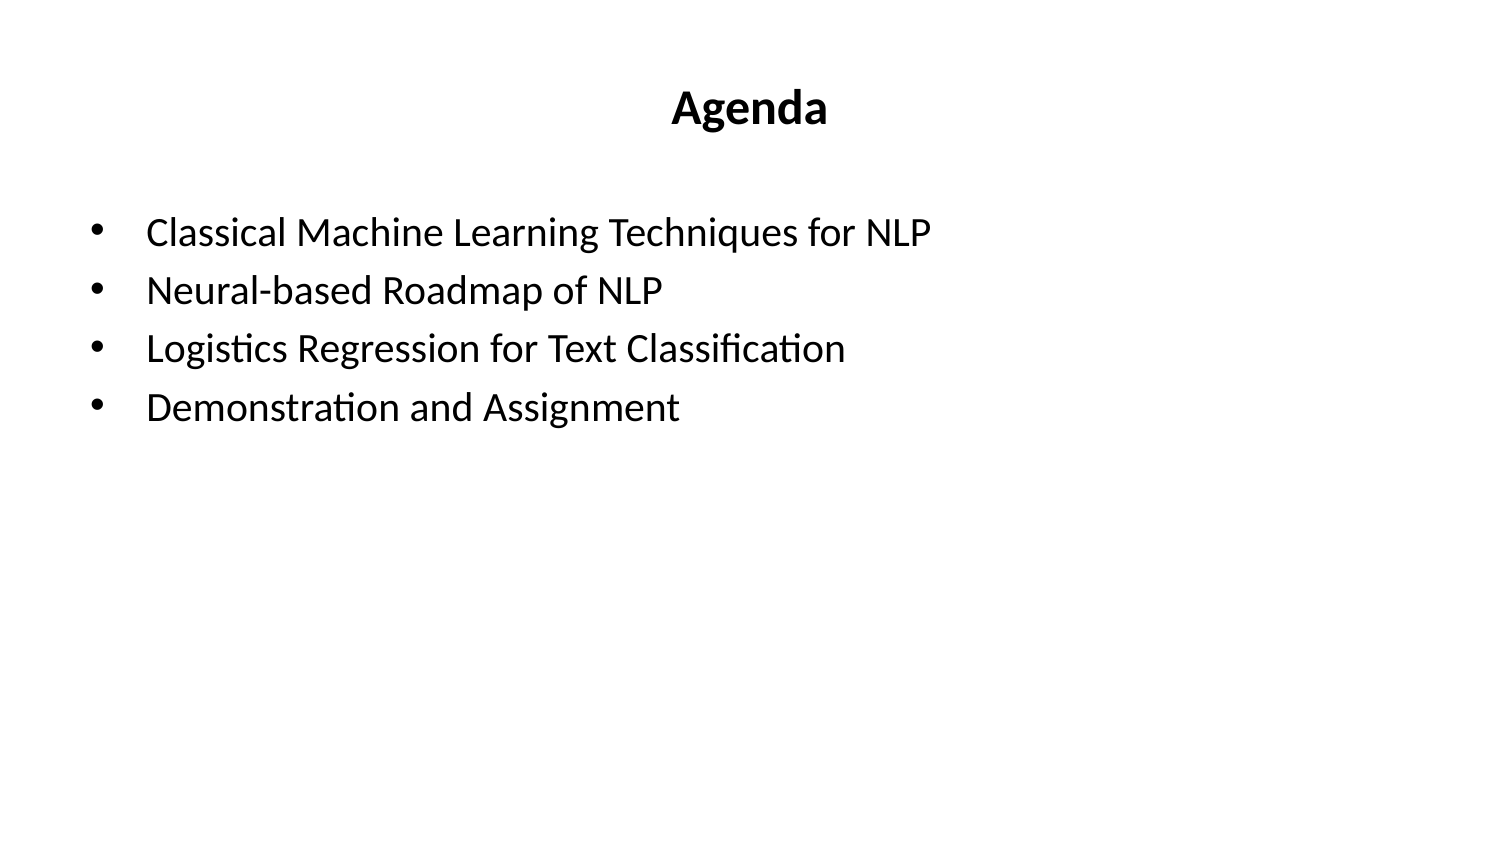

# Agenda
Classical Machine Learning Techniques for NLP
Neural-based Roadmap of NLP
Logistics Regression for Text Classification
Demonstration and Assignment